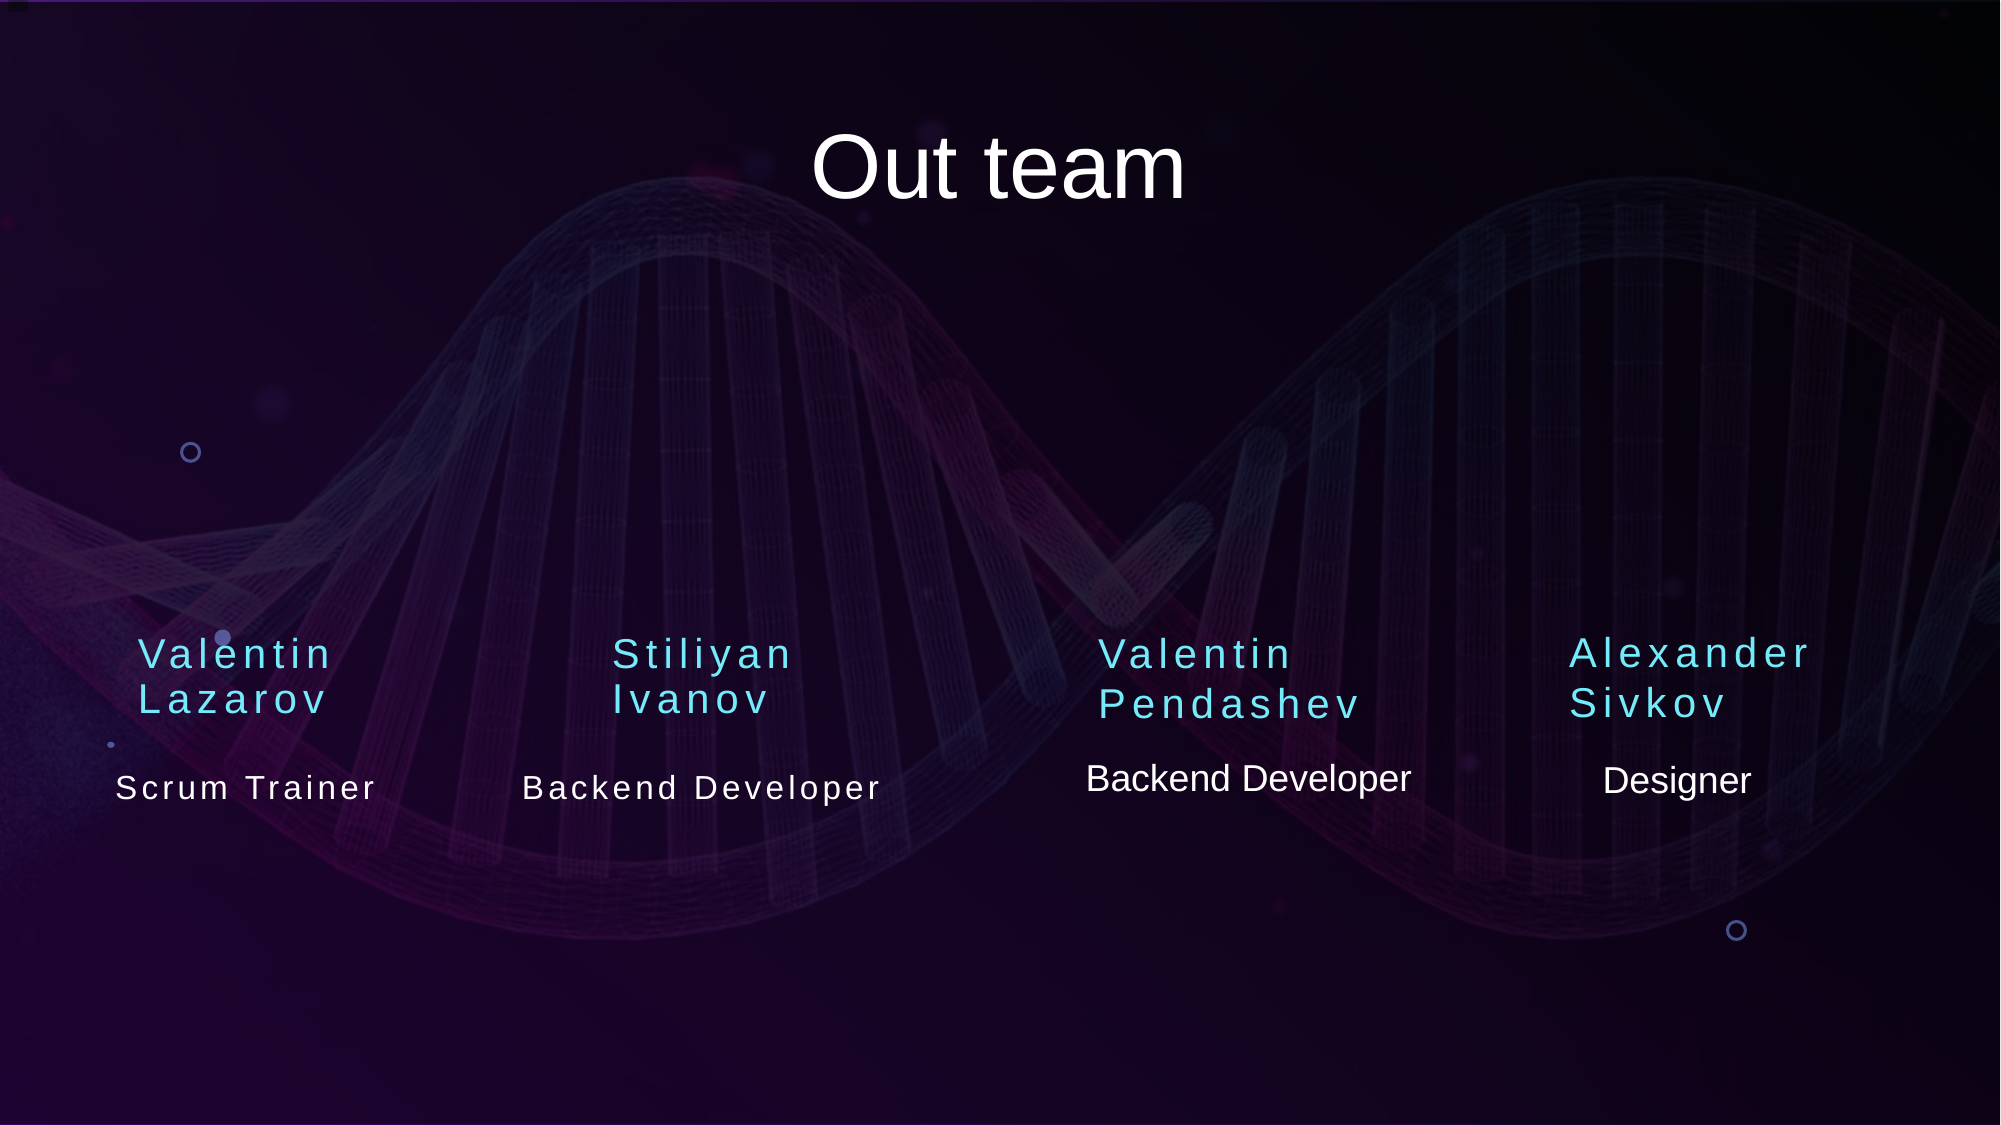

# Out team
Alexander Sivkov
Valentin Pendashev
Stiliyan Ivanov
Valentin Lazarov
Backend Developer
Designer
Scrum Trainer
Backend Developer